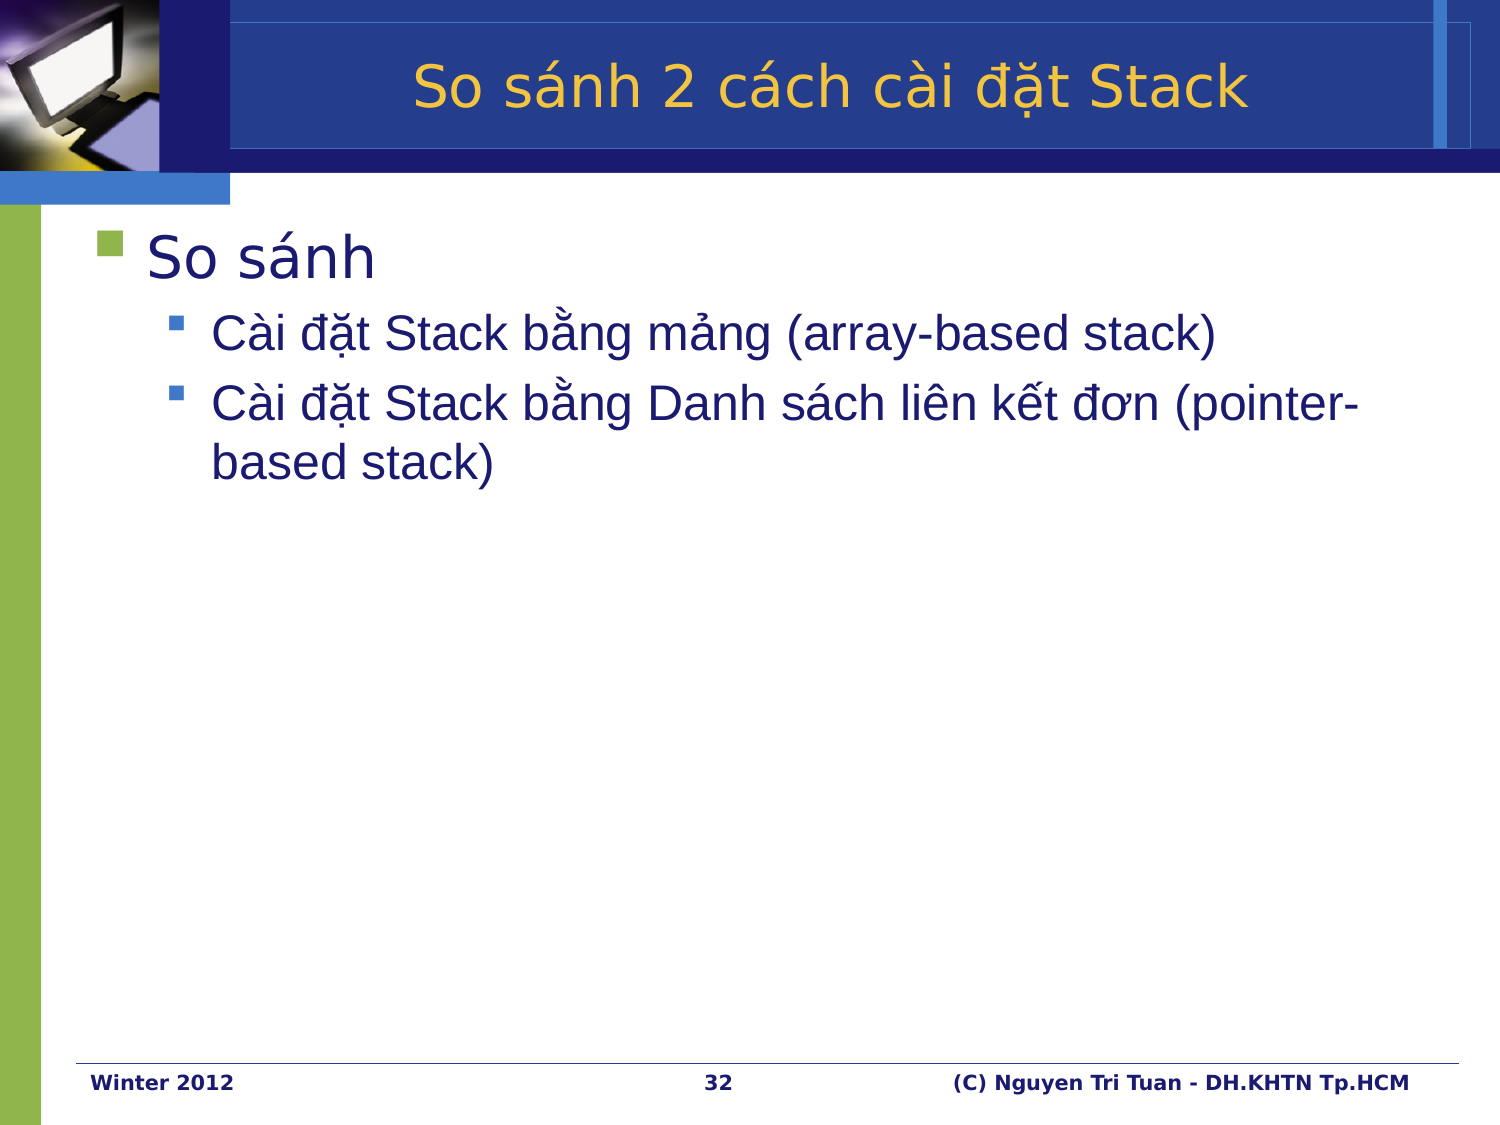

# So sánh 2 cách cài đặt Stack
So sánh
Cài đặt Stack bằng mảng (array-based stack)
Cài đặt Stack bằng Danh sách liên kết đơn (pointer-based stack)
Winter 2012
32
(C) Nguyen Tri Tuan - DH.KHTN Tp.HCM